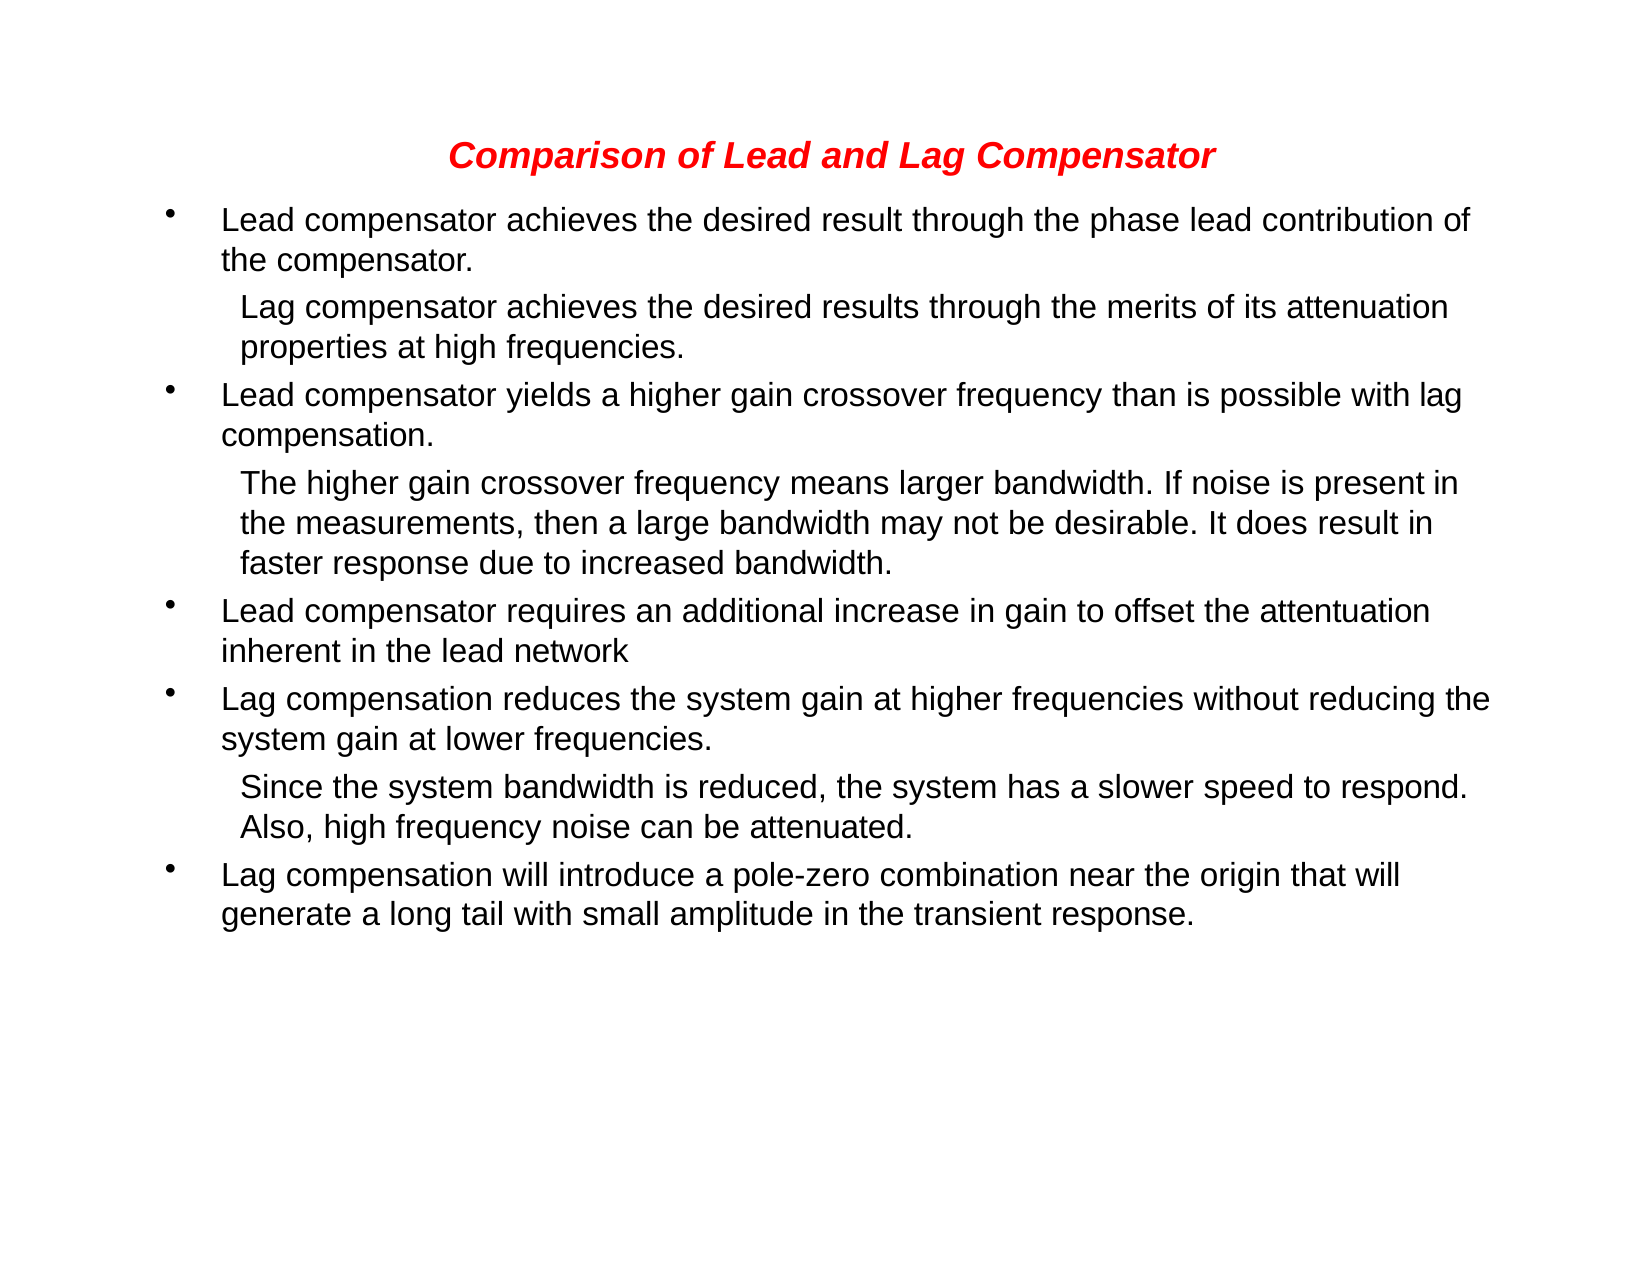

Comparison of Lead and Lag Compensator
Lead compensator achieves the desired result through the phase lead contribution of the compensator.
Lag compensator achieves the desired results through the merits of its attenuation properties at high frequencies.
Lead compensator yields a higher gain crossover frequency than is possible with lag compensation.
The higher gain crossover frequency means larger bandwidth. If noise is present in the measurements, then a large bandwidth may not be desirable. It does result in faster response due to increased bandwidth.
Lead compensator requires an additional increase in gain to offset the attentuation inherent in the lead network
Lag compensation reduces the system gain at higher frequencies without reducing the system gain at lower frequencies.
Since the system bandwidth is reduced, the system has a slower speed to respond. Also, high frequency noise can be attenuated.
Lag compensation will introduce a pole-zero combination near the origin that will generate a long tail with small amplitude in the transient response.